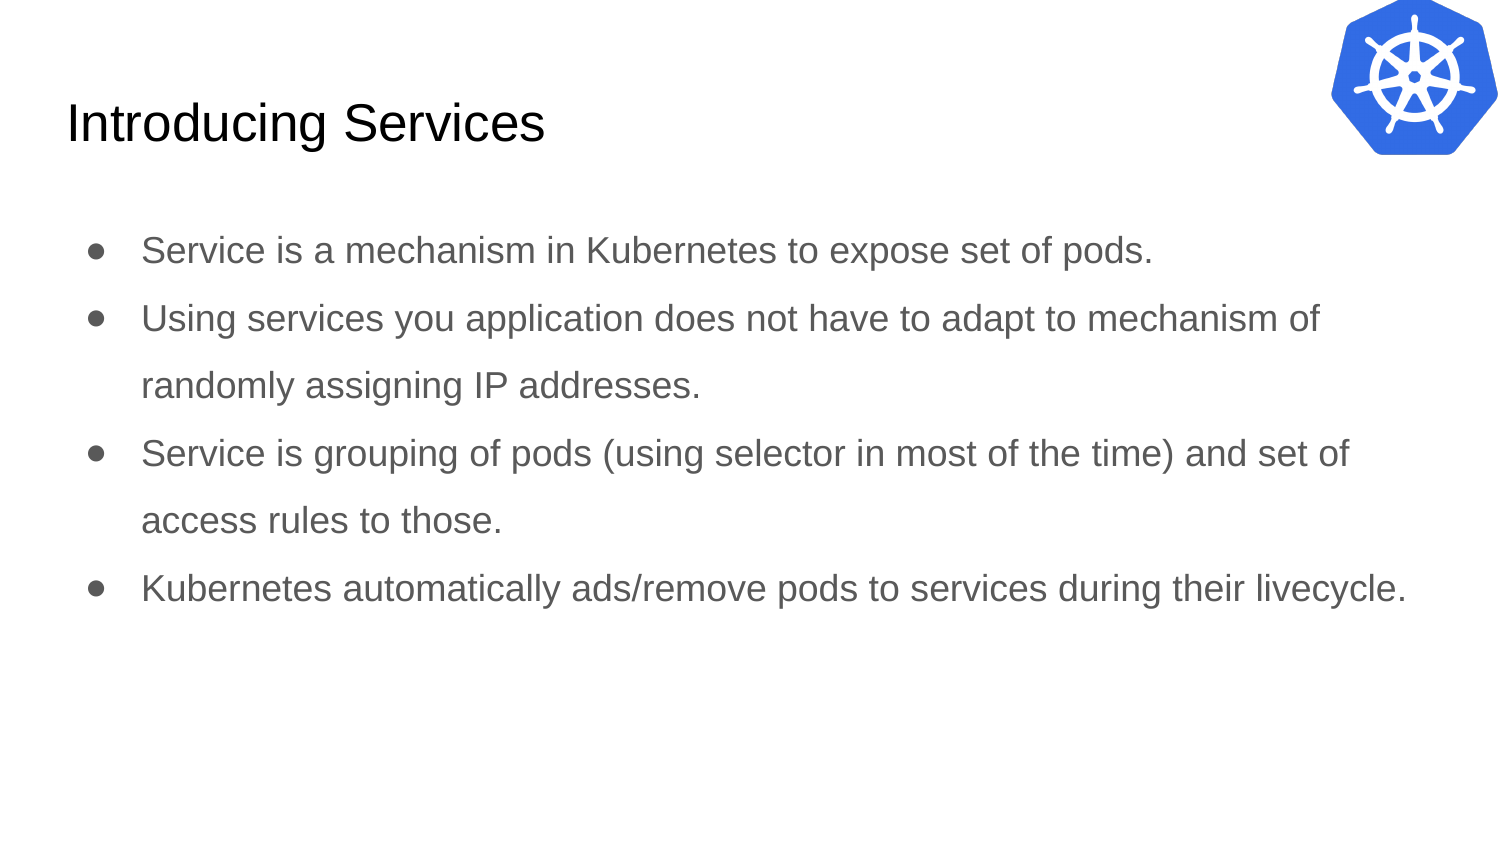

# Introducing Services
Service is a mechanism in Kubernetes to expose set of pods.
Using services you application does not have to adapt to mechanism of randomly assigning IP addresses.
Service is grouping of pods (using selector in most of the time) and set of access rules to those.
Kubernetes automatically ads/remove pods to services during their livecycle.